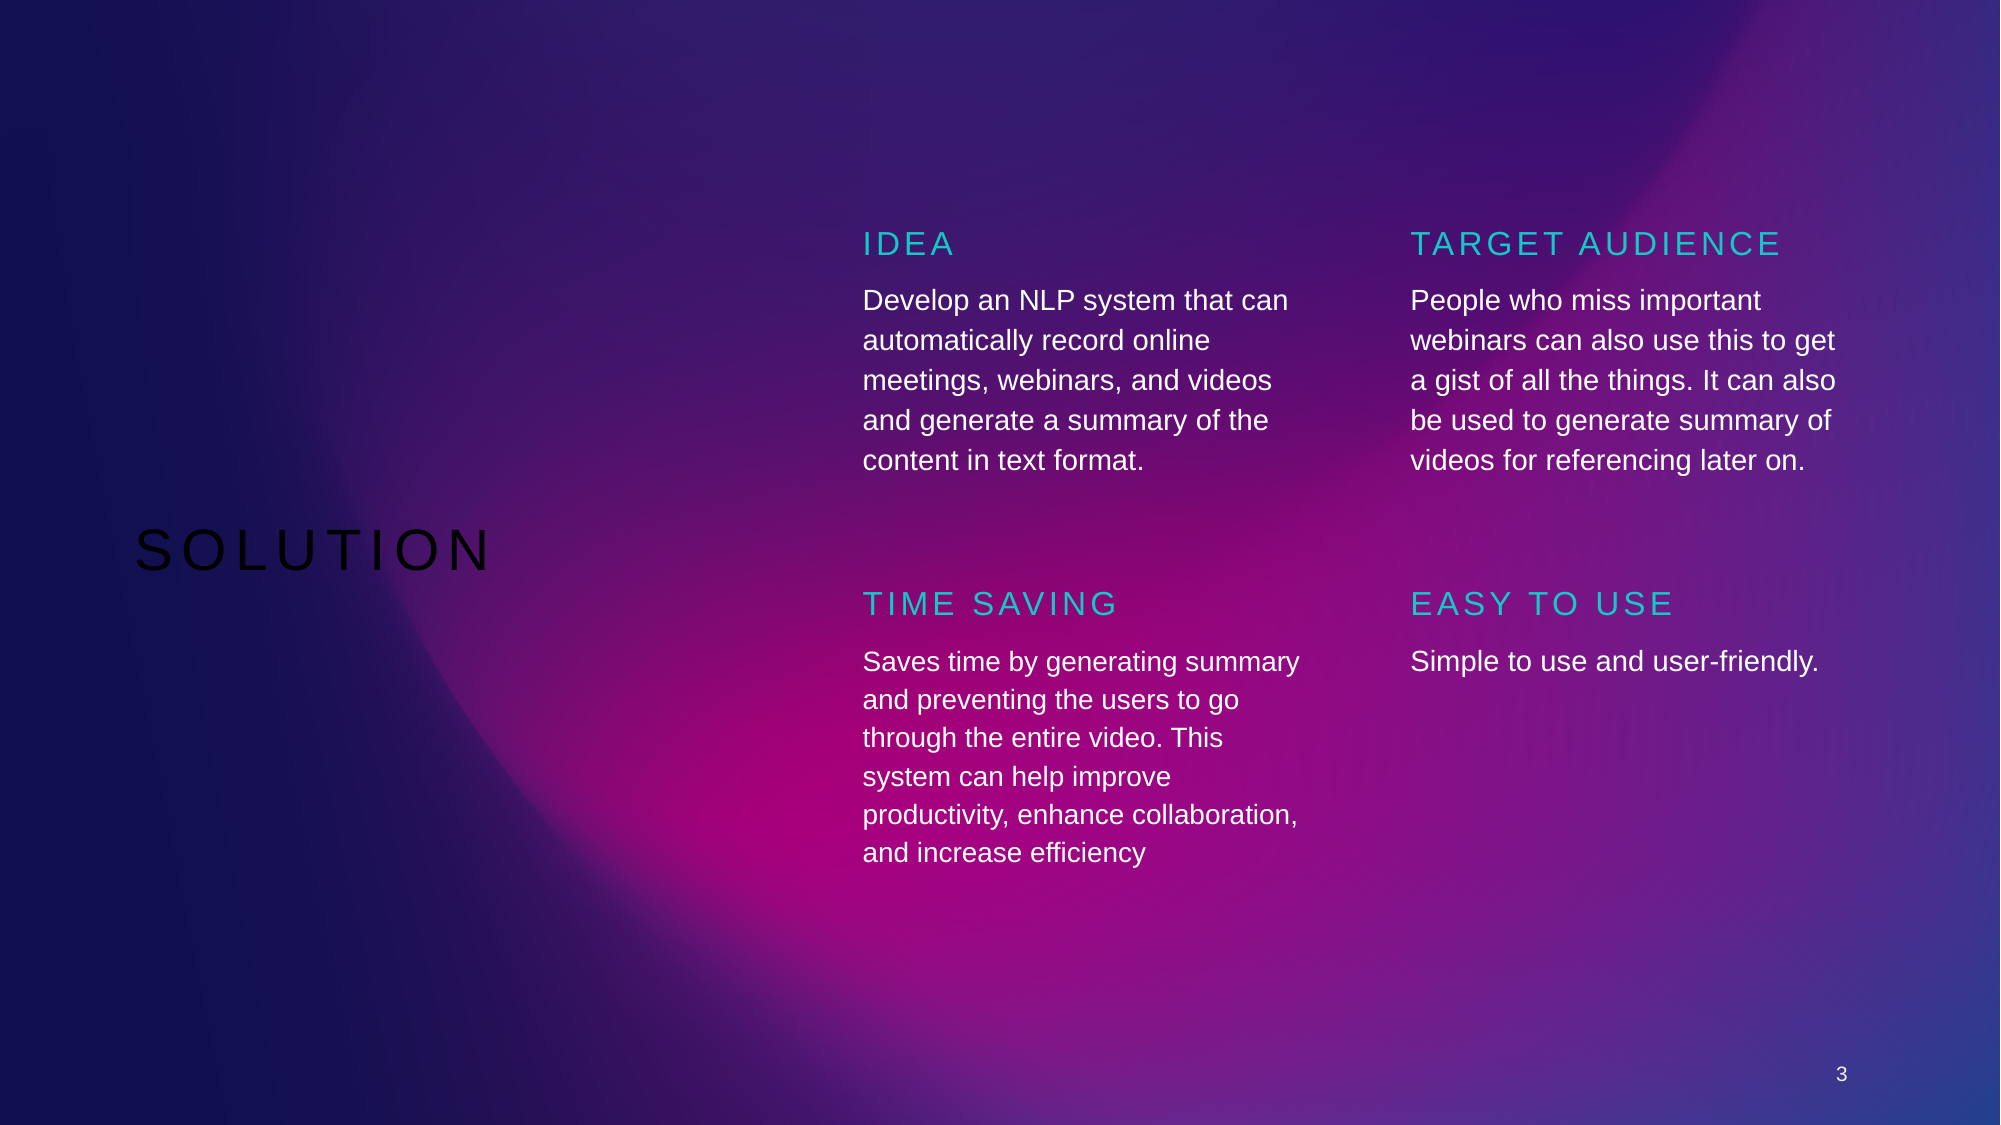

idea
Target audience
Develop an NLP system that can automatically record online meetings, webinars, and videos and generate a summary of the content in text format.
People who miss important webinars can also use this to get a gist of all the things. It can also be used to generate summary of videos for referencing later on.
# Solution
TIME saving
Easy to use
Simple to use and user-friendly.
Saves time by generating summary and preventing the users to go through the entire video. This system can help improve productivity, enhance collaboration, and increase efficiency
3